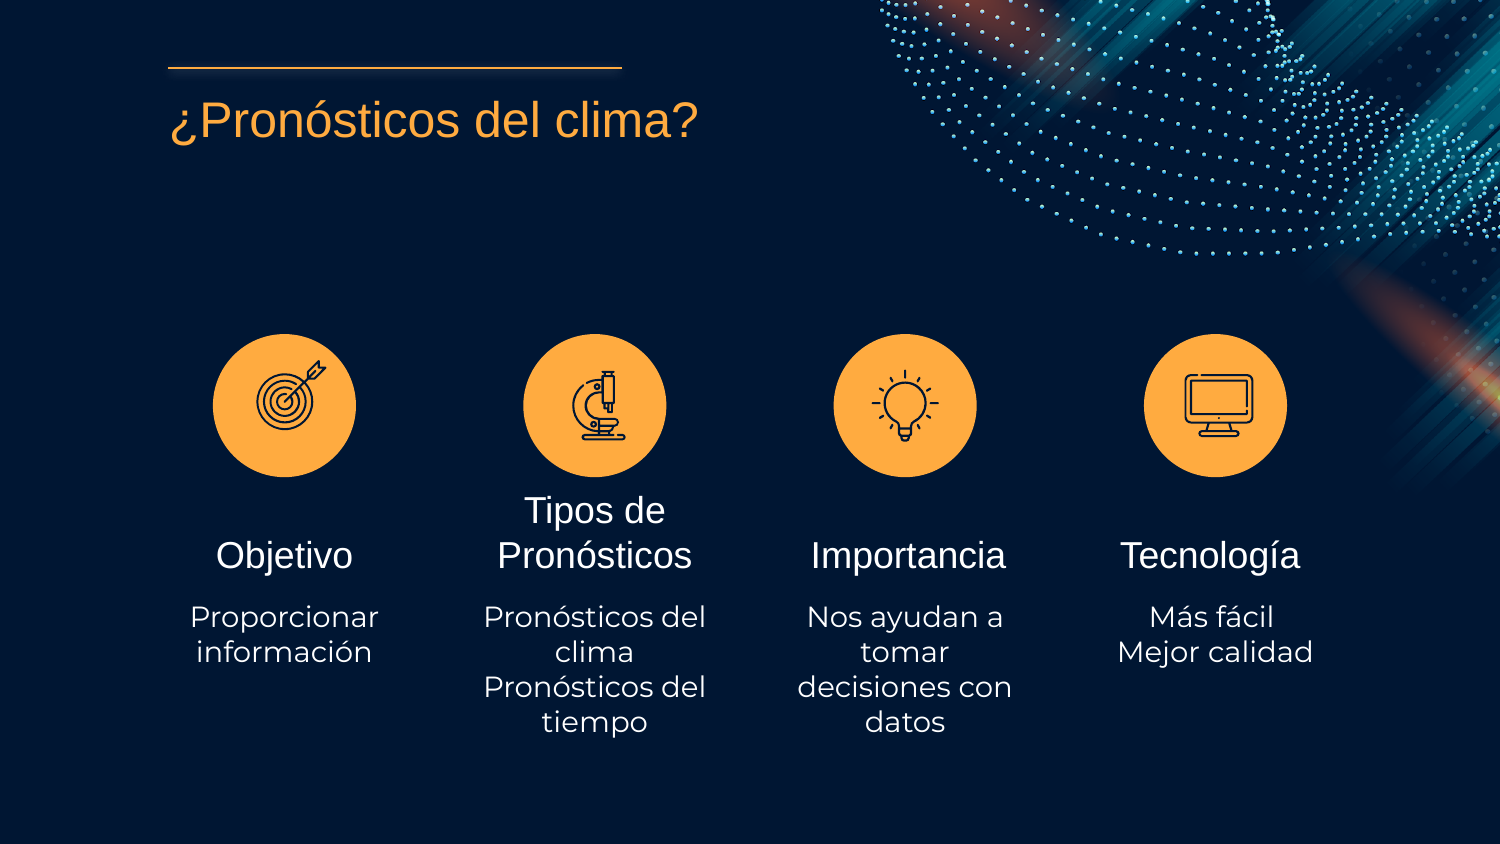

# ¿Pronósticos del clima?

Objetivo
Tipos de Pronósticos
Importancia
Tecnología
Proporcionar información
Pronósticos del clima
Pronósticos del tiempo

Nos ayudan a tomar decisiones con datos
Más fácil
Mejor calidad